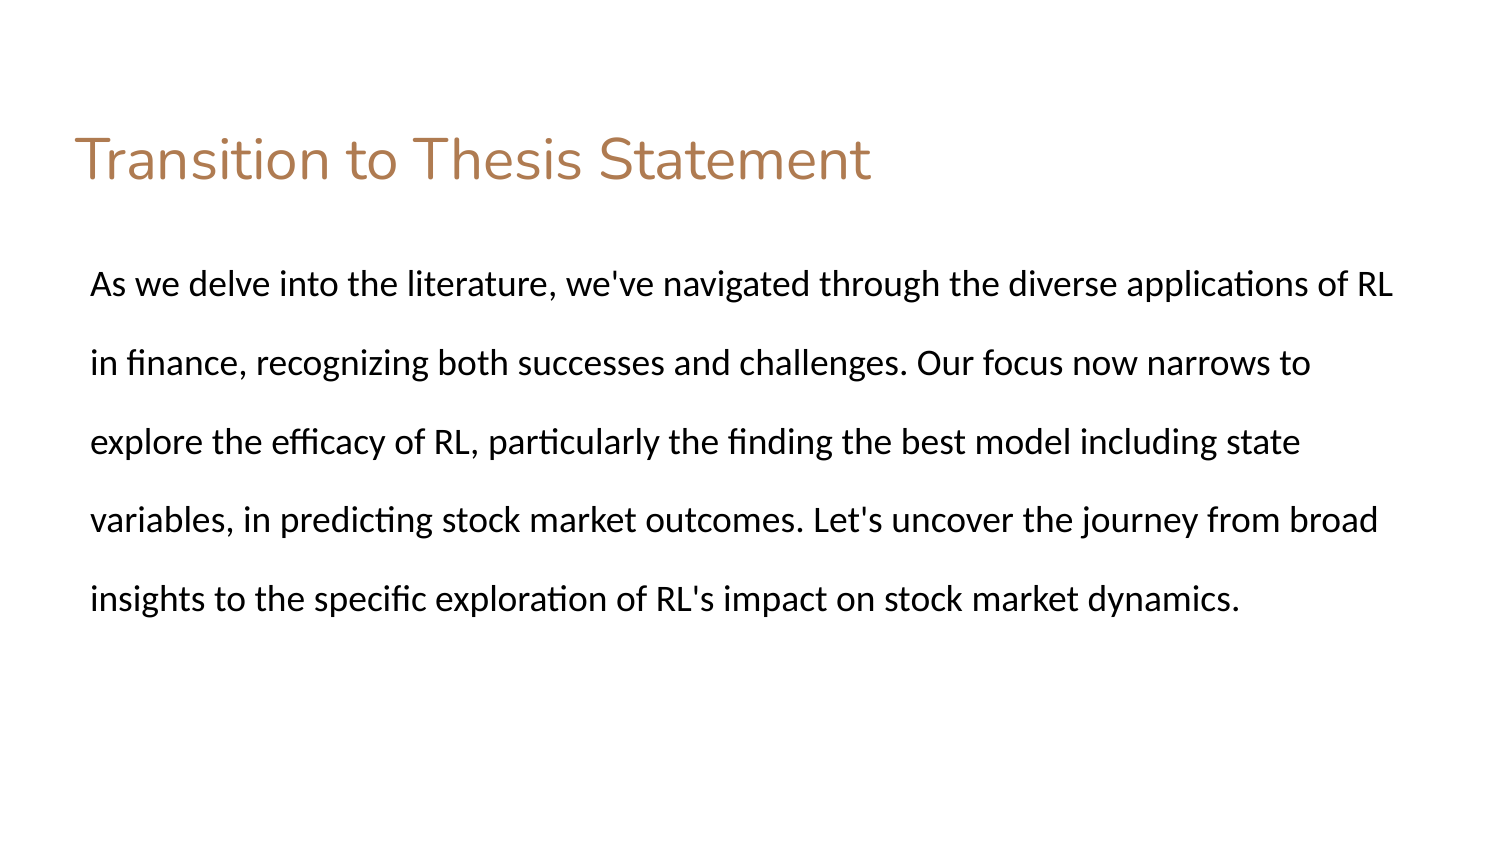

# Transition to Thesis Statement
As we delve into the literature, we've navigated through the diverse applications of RL in finance, recognizing both successes and challenges. Our focus now narrows to explore the efficacy of RL, particularly the finding the best model including state variables, in predicting stock market outcomes. Let's uncover the journey from broad insights to the specific exploration of RL's impact on stock market dynamics.